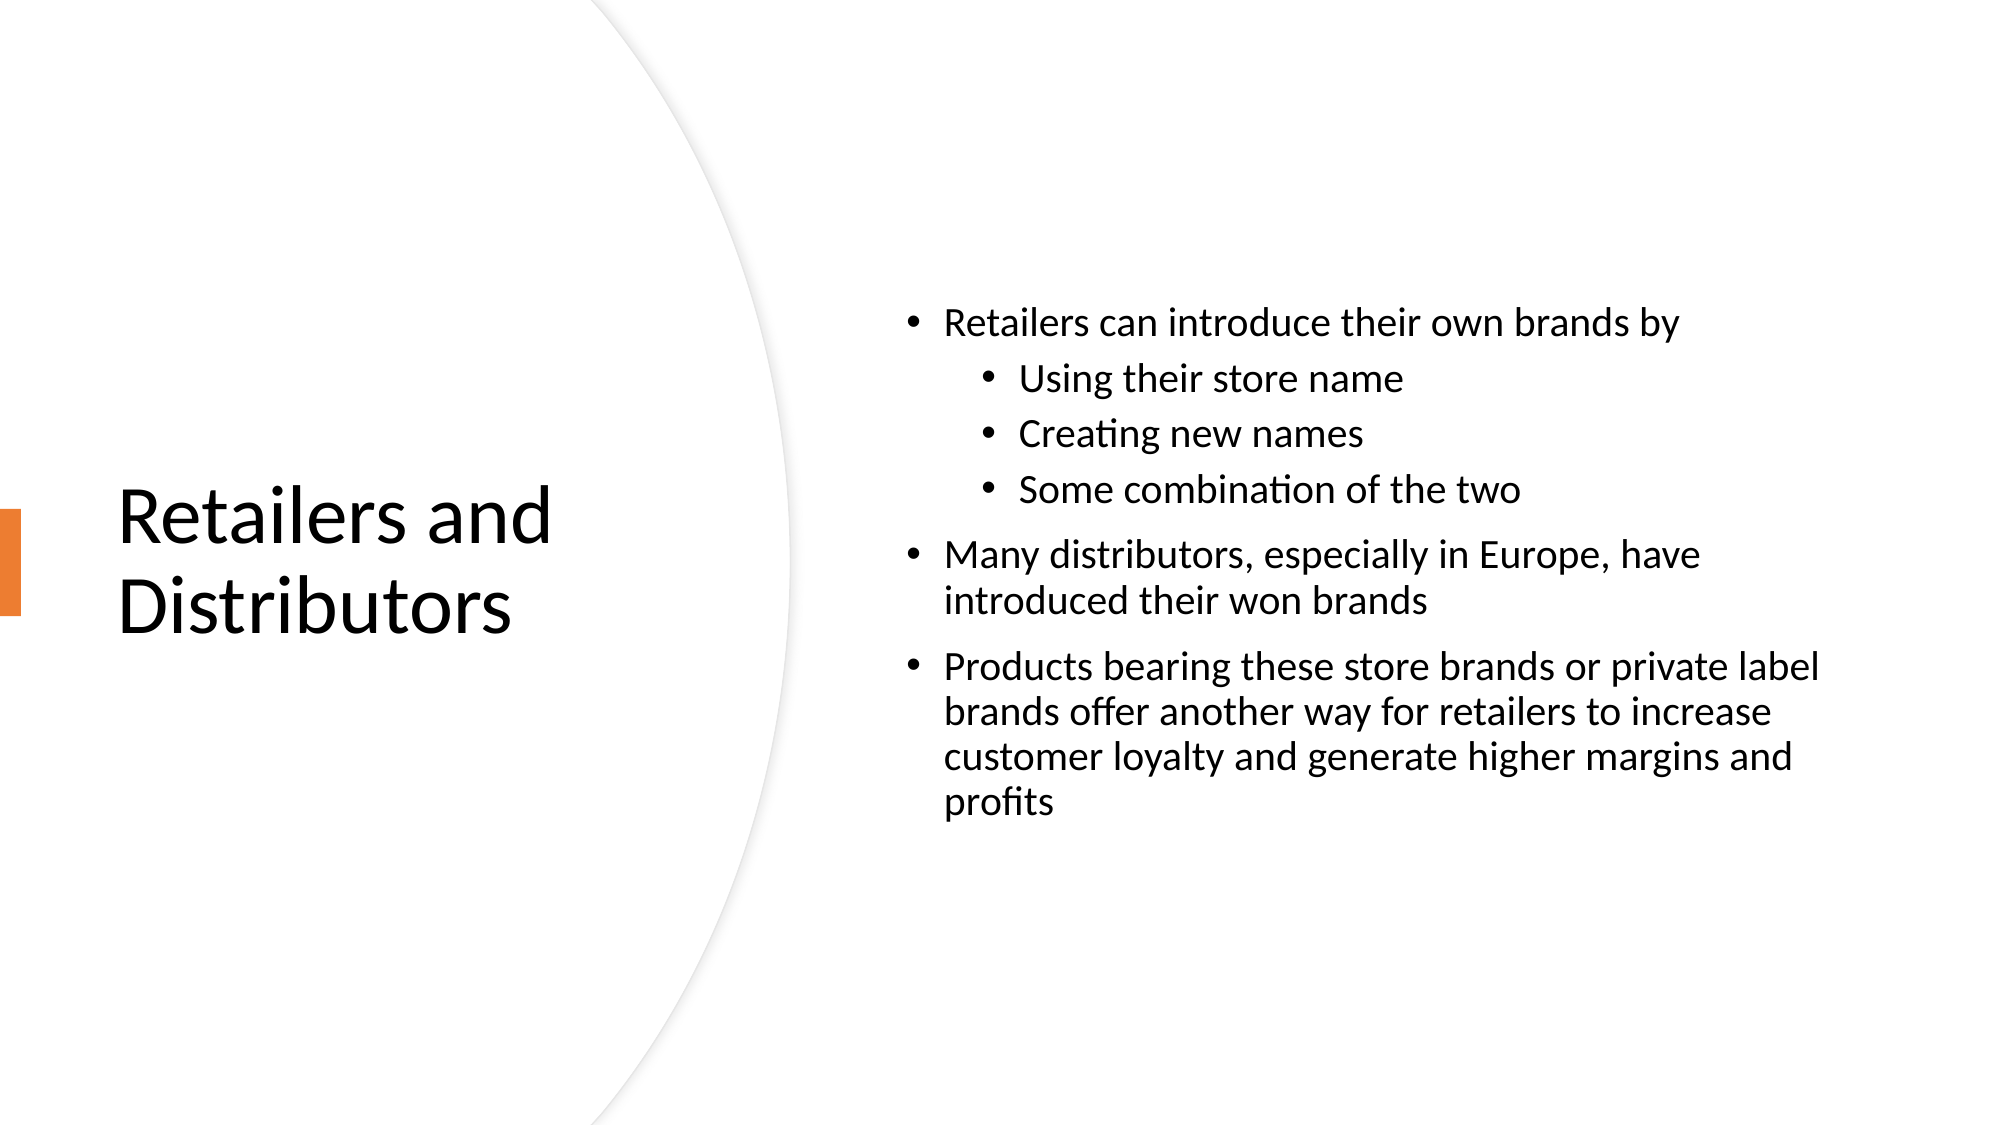

Retailers can introduce their own brands by
Using their store name
Creating new names
Some combination of the two
Many distributors, especially in Europe, have introduced their won brands
Products bearing these store brands or private label brands offer another way for retailers to increase customer loyalty and generate higher margins and profits
# Retailers and Distributors